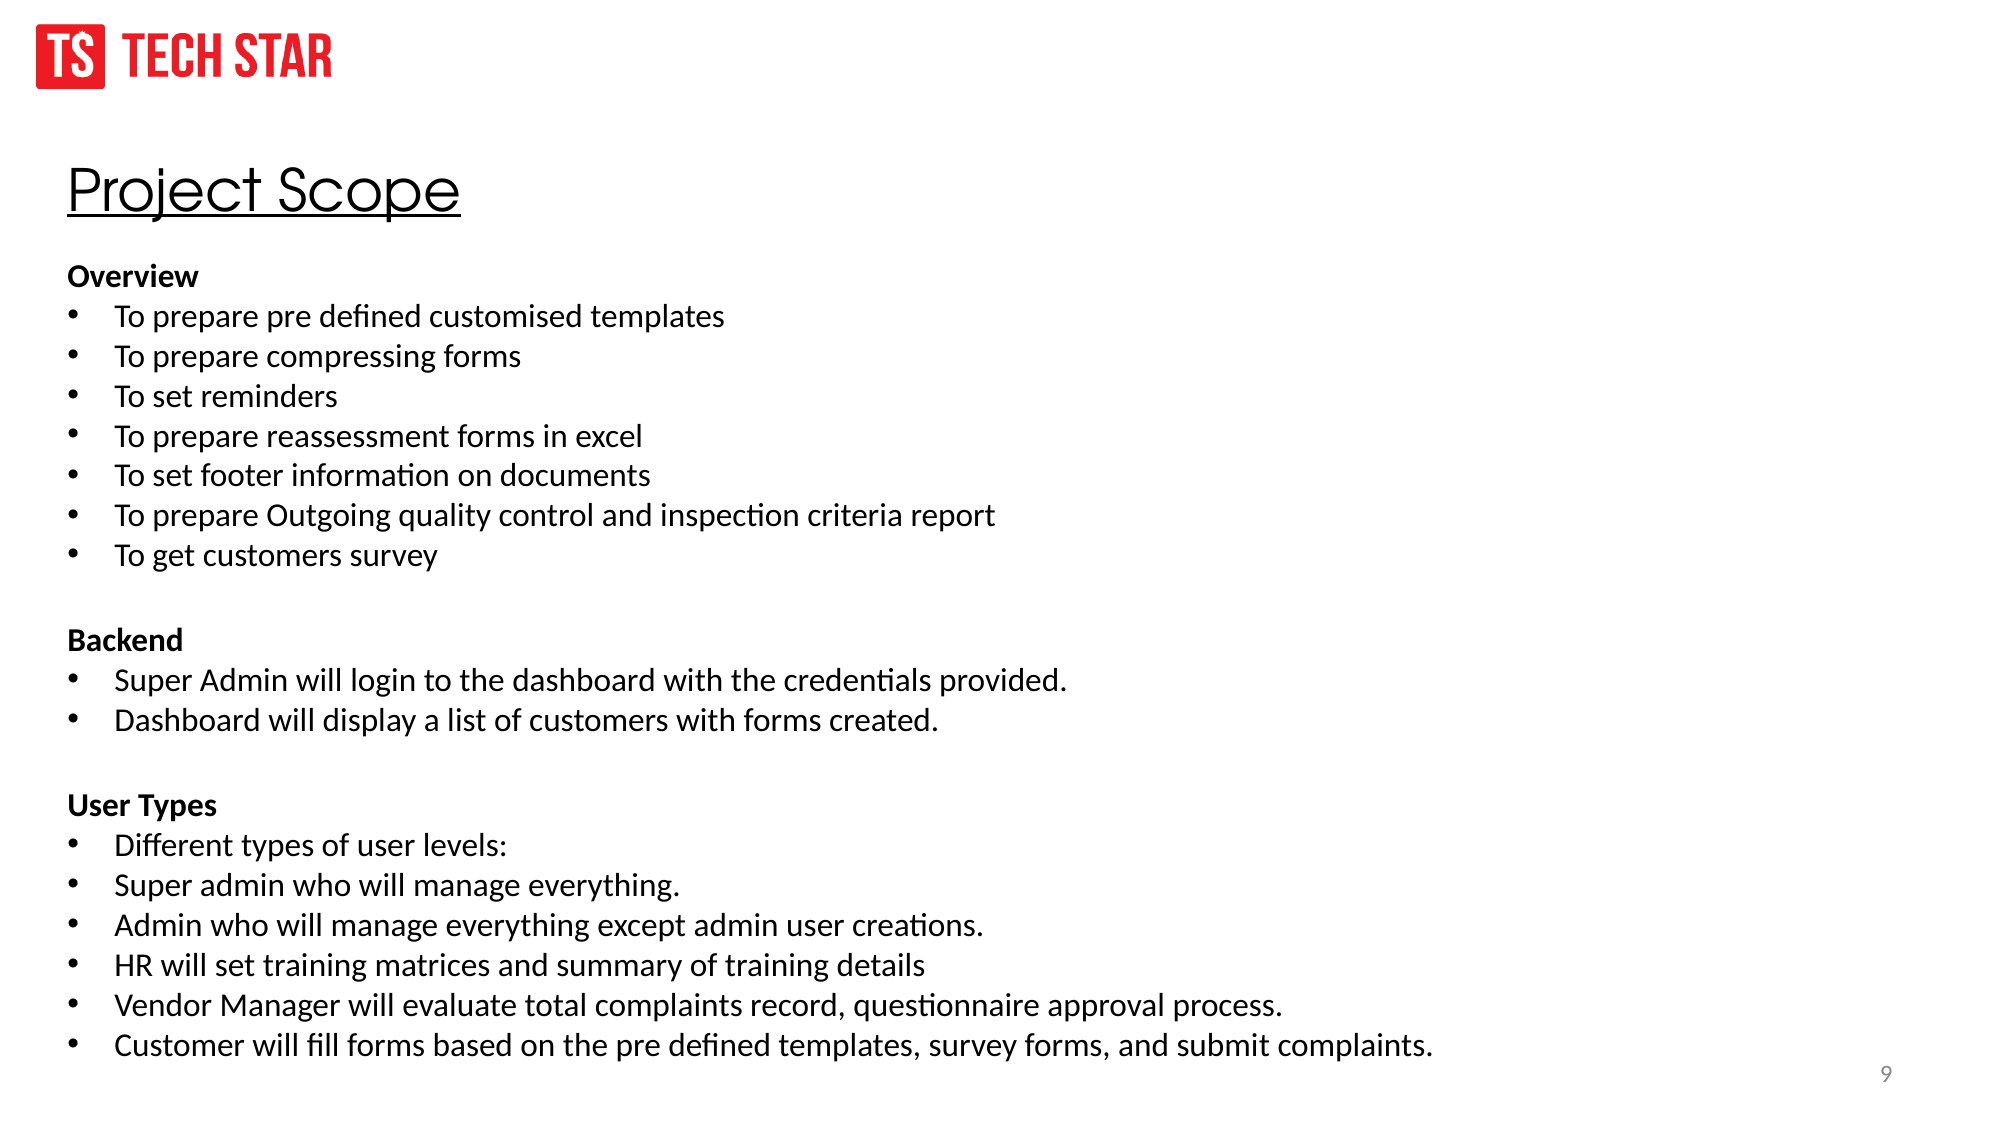

Project Scope
Overview
To prepare pre defined customised templates
To prepare compressing forms
To set reminders
To prepare reassessment forms in excel
To set footer information on documents
To prepare Outgoing quality control and inspection criteria report
To get customers survey

Backend
Super Admin will login to the dashboard with the credentials provided.
Dashboard will display a list of customers with forms created.

User Types
Different types of user levels:
Super admin who will manage everything.
Admin who will manage everything except admin user creations.
HR will set training matrices and summary of training details
Vendor Manager will evaluate total complaints record, questionnaire approval process.
Customer will fill forms based on the pre defined templates, survey forms, and submit complaints.
9